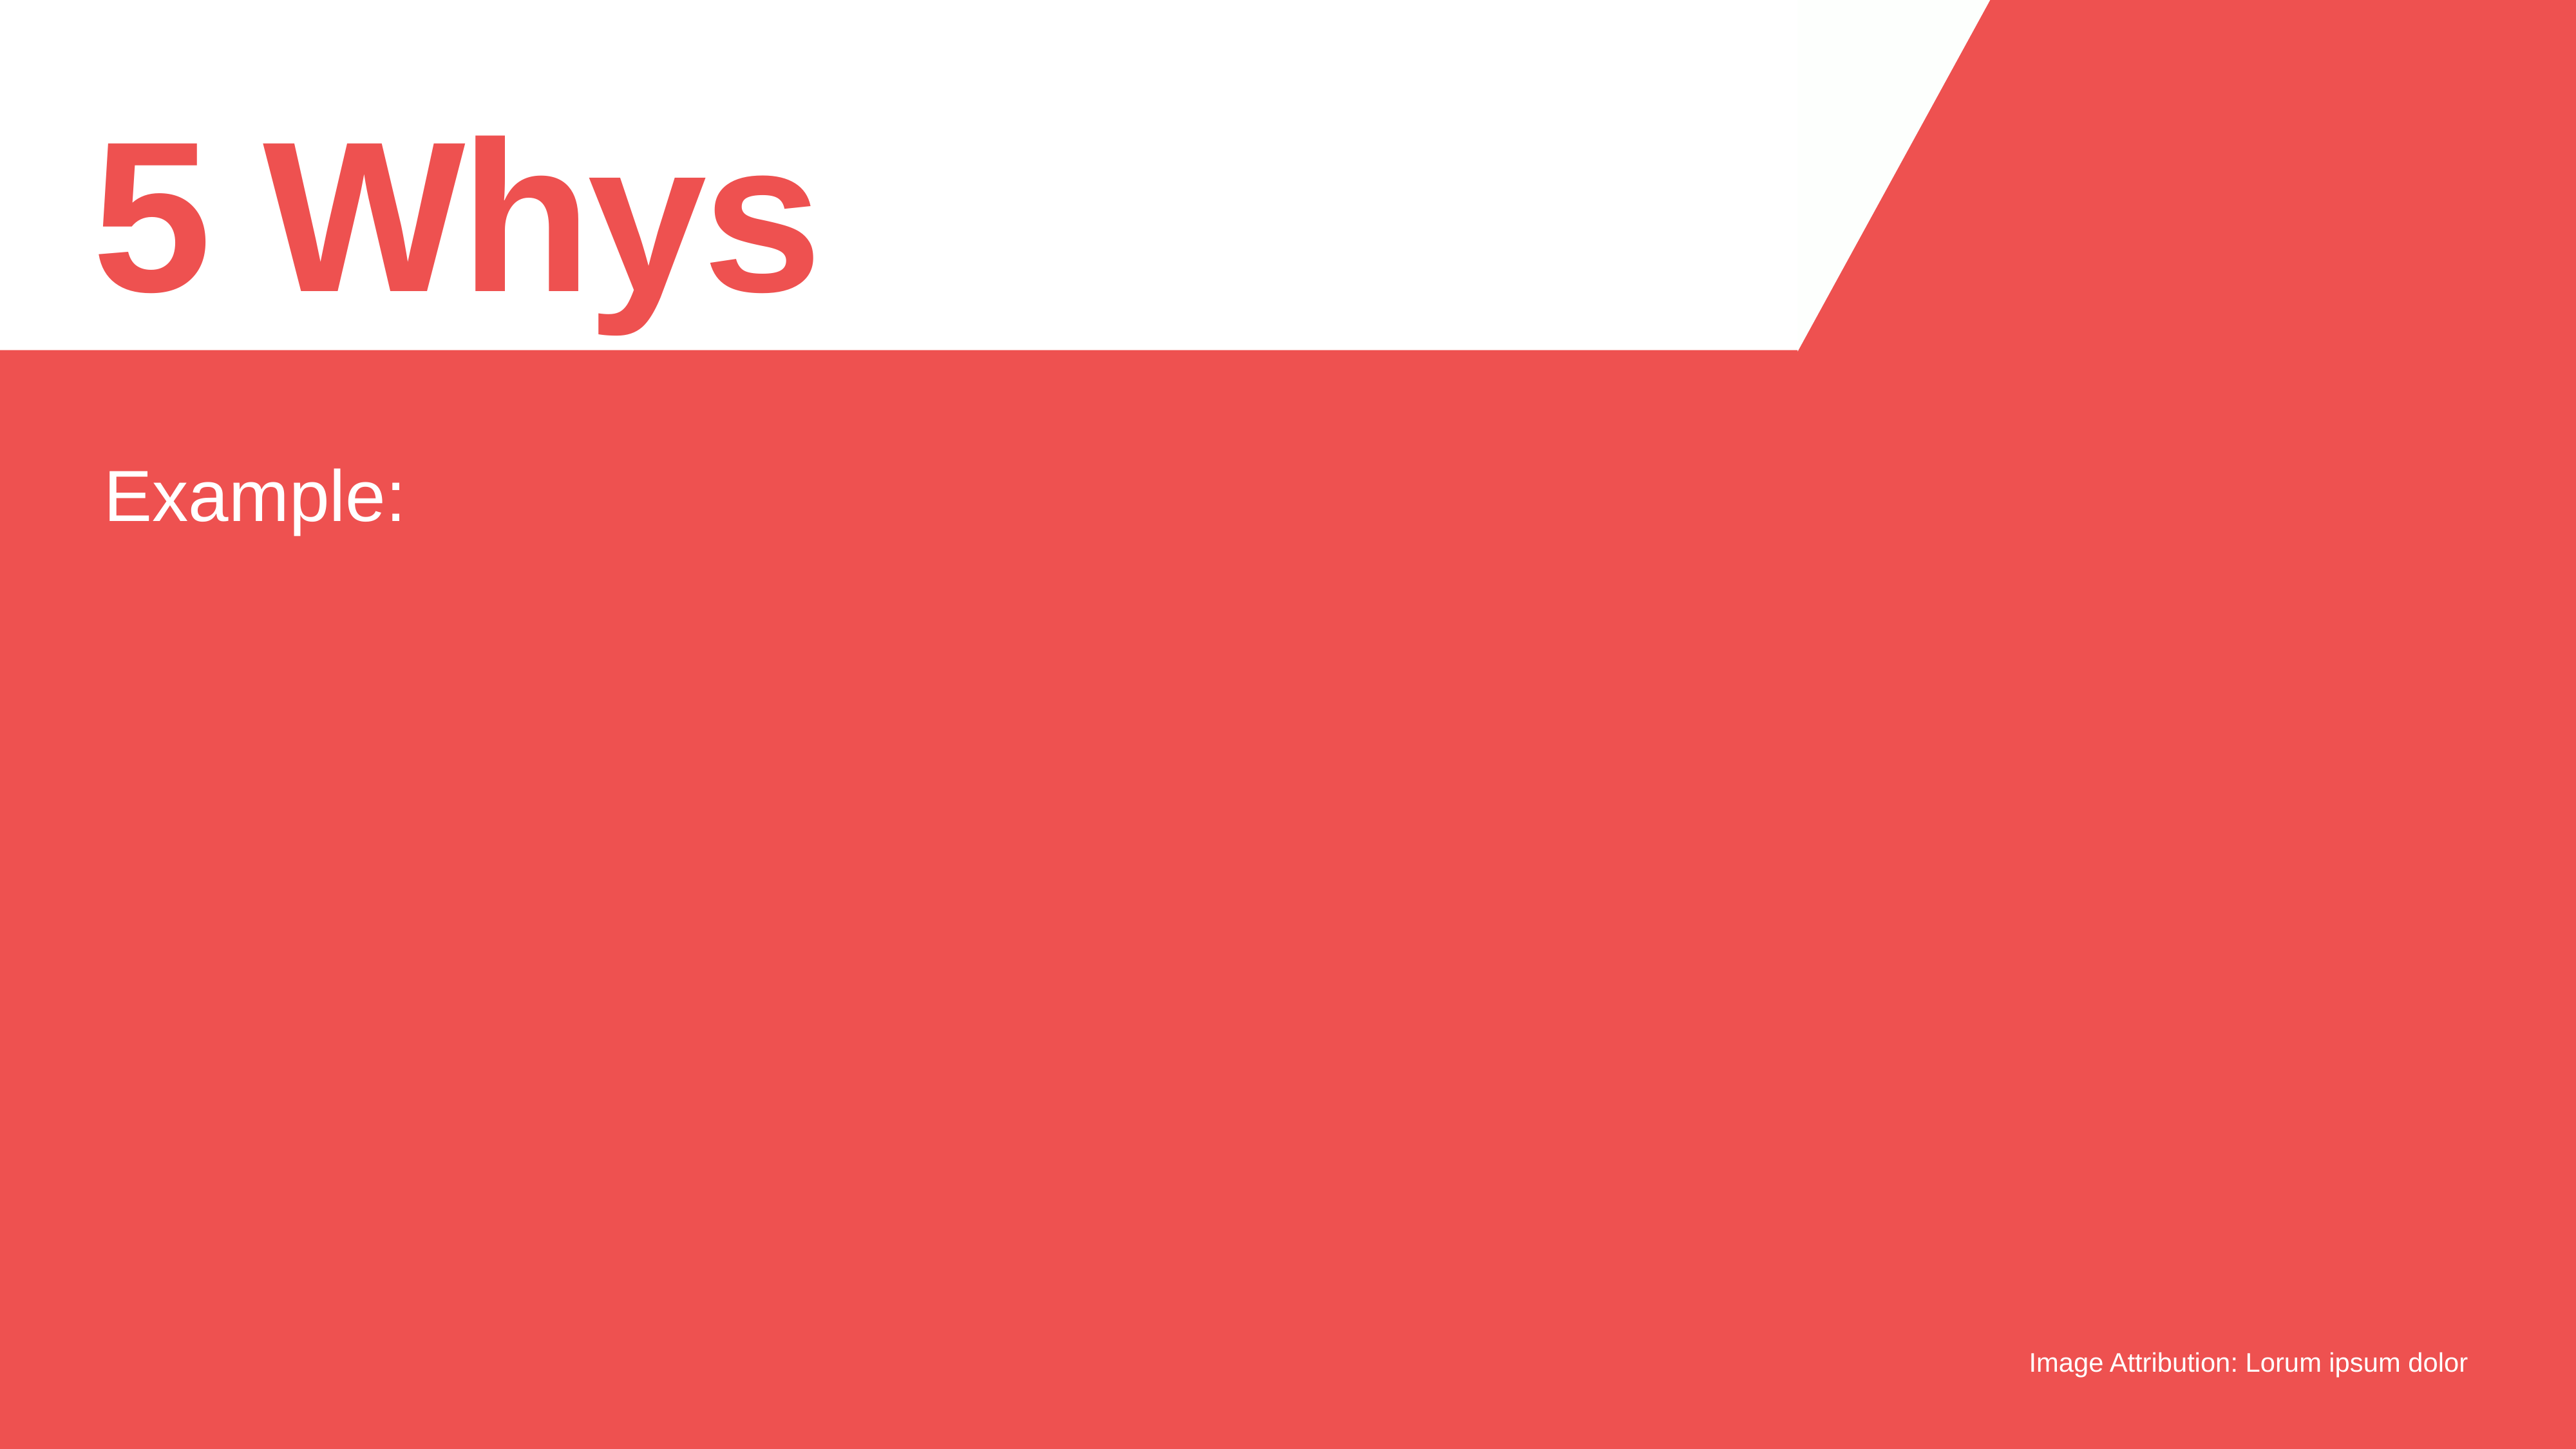

5 Whys

Image Attribution: Lorum ipsum dolor
Example: